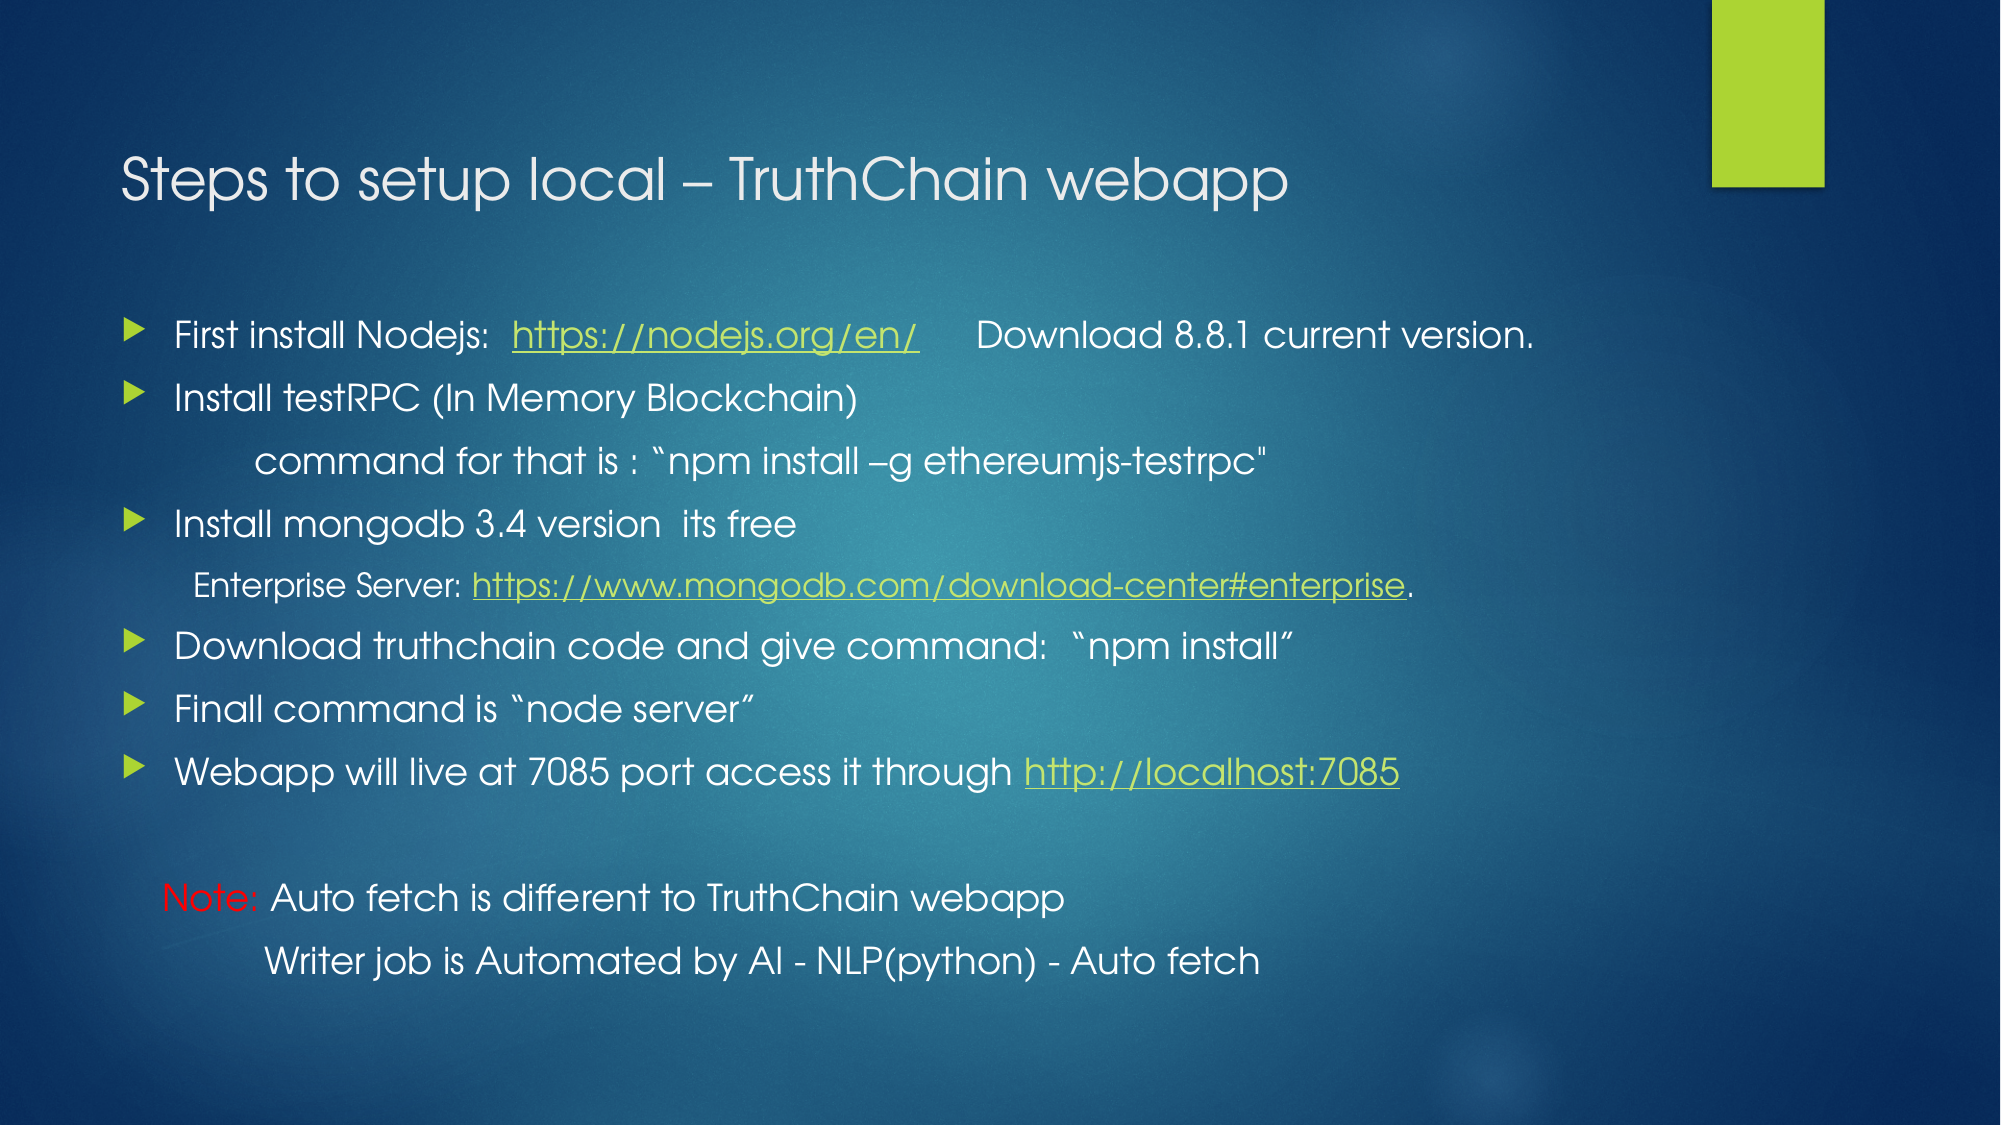

# Steps to setup local – TruthChain webapp
First install Nodejs:  https://nodejs.org/en/ 	Download 8.8.1 current version.
Install testRPC (In Memory Blockchain)
   	command for that is : “npm install –g ethereumjs-testrpc"
Install mongodb 3.4 version  its free
Enterprise Server: https://www.mongodb.com/download-center#enterprise.
Download truthchain code and give command:  “npm install”
Finall command is “node server”
Webapp will live at 7085 port access it through http://localhost:7085

    Note: Auto fetch is different to TruthChain webapp
              Writer job is Automated by AI - NLP(python) - Auto fetch